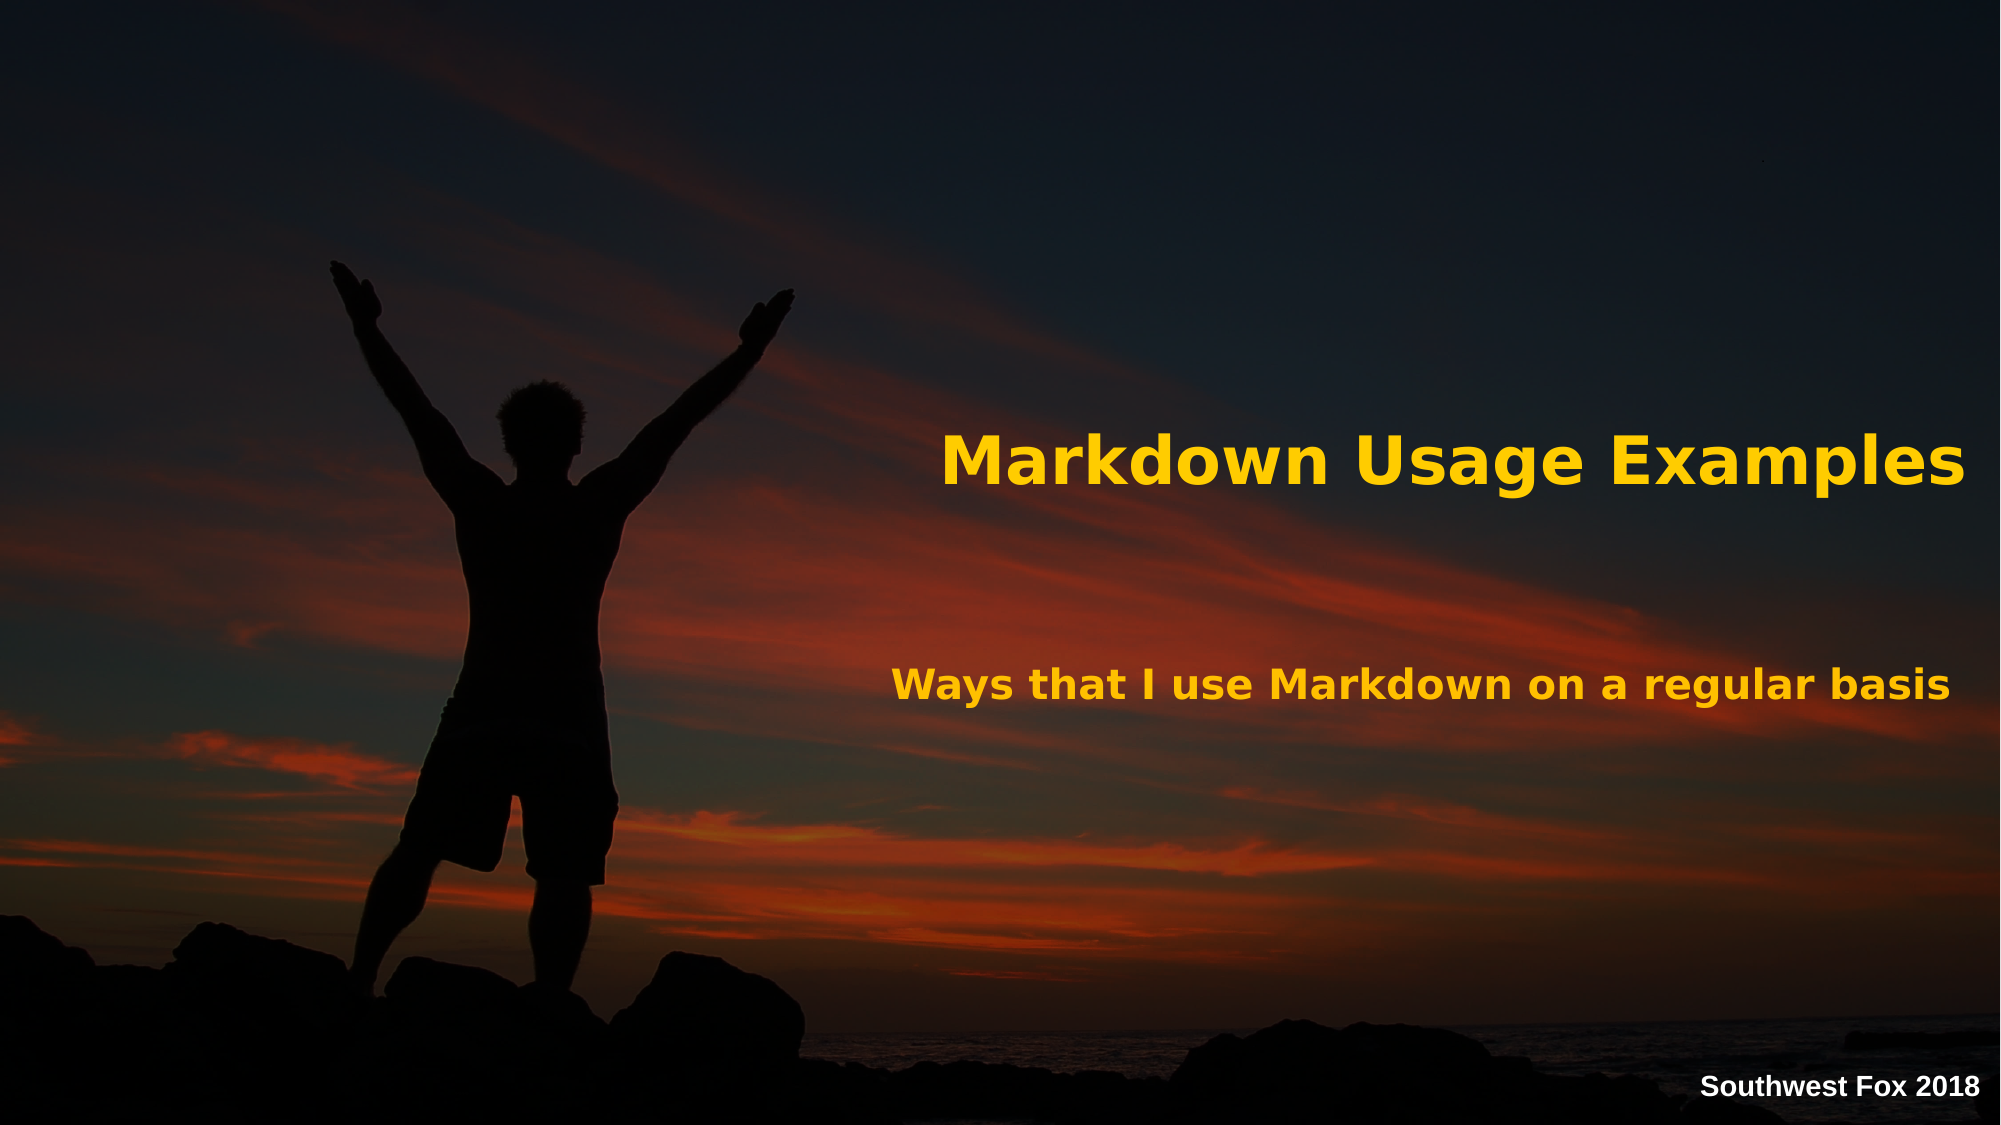

# Markdown Usage Examples
Ways that I use Markdown on a regular basis